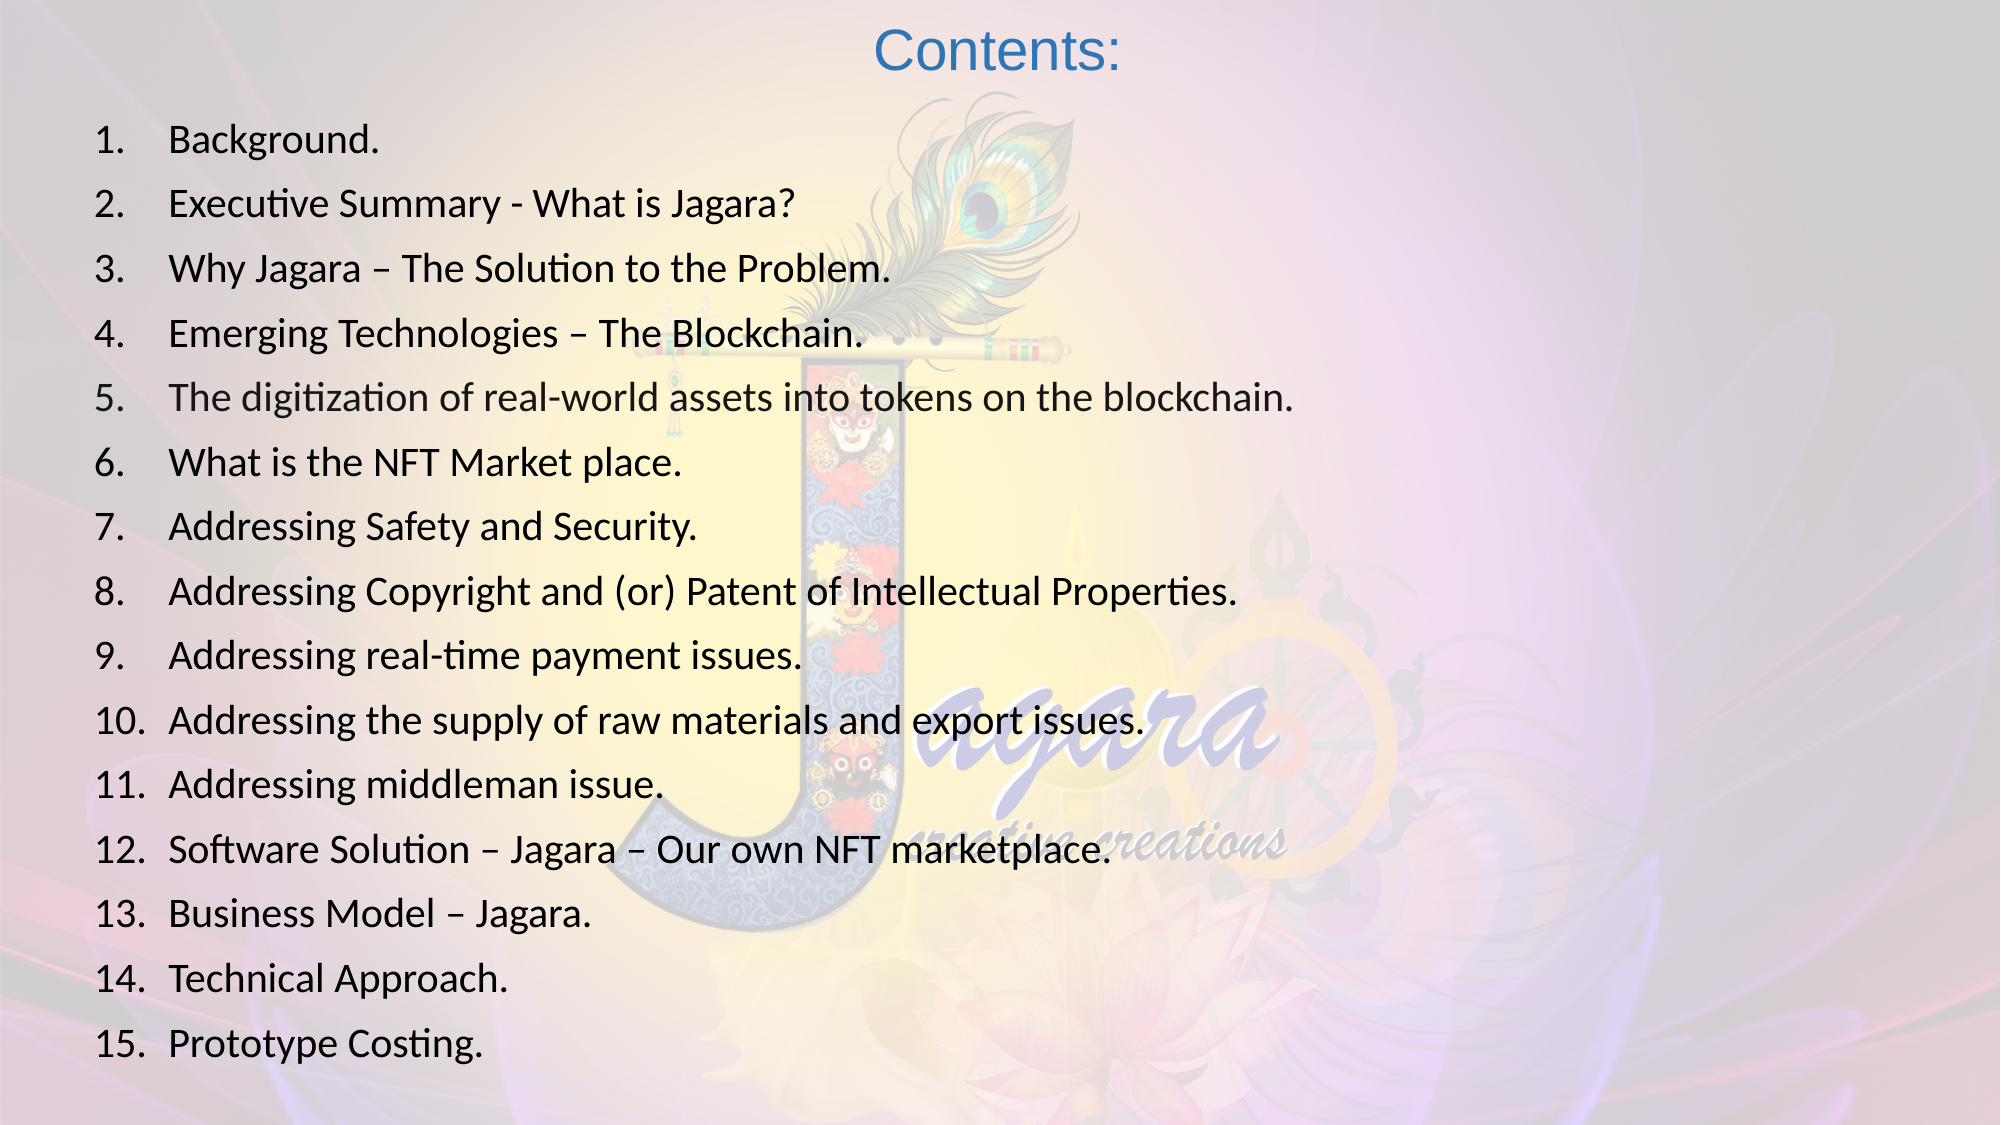

Contents:

Background.
Executive Summary - What is Jagara?
Why Jagara – The Solution to the Problem.
Emerging Technologies – The Blockchain.
The digitization of real-world assets into tokens on the blockchain.
What is the NFT Market place.
Addressing Safety and Security.
Addressing Copyright and (or) Patent of Intellectual Properties.
Addressing real-time payment issues.
Addressing the supply of raw materials and export issues.
Addressing middleman issue.
Software Solution – Jagara – Our own NFT marketplace.
Business Model – Jagara.
Technical Approach.
Prototype Costing.